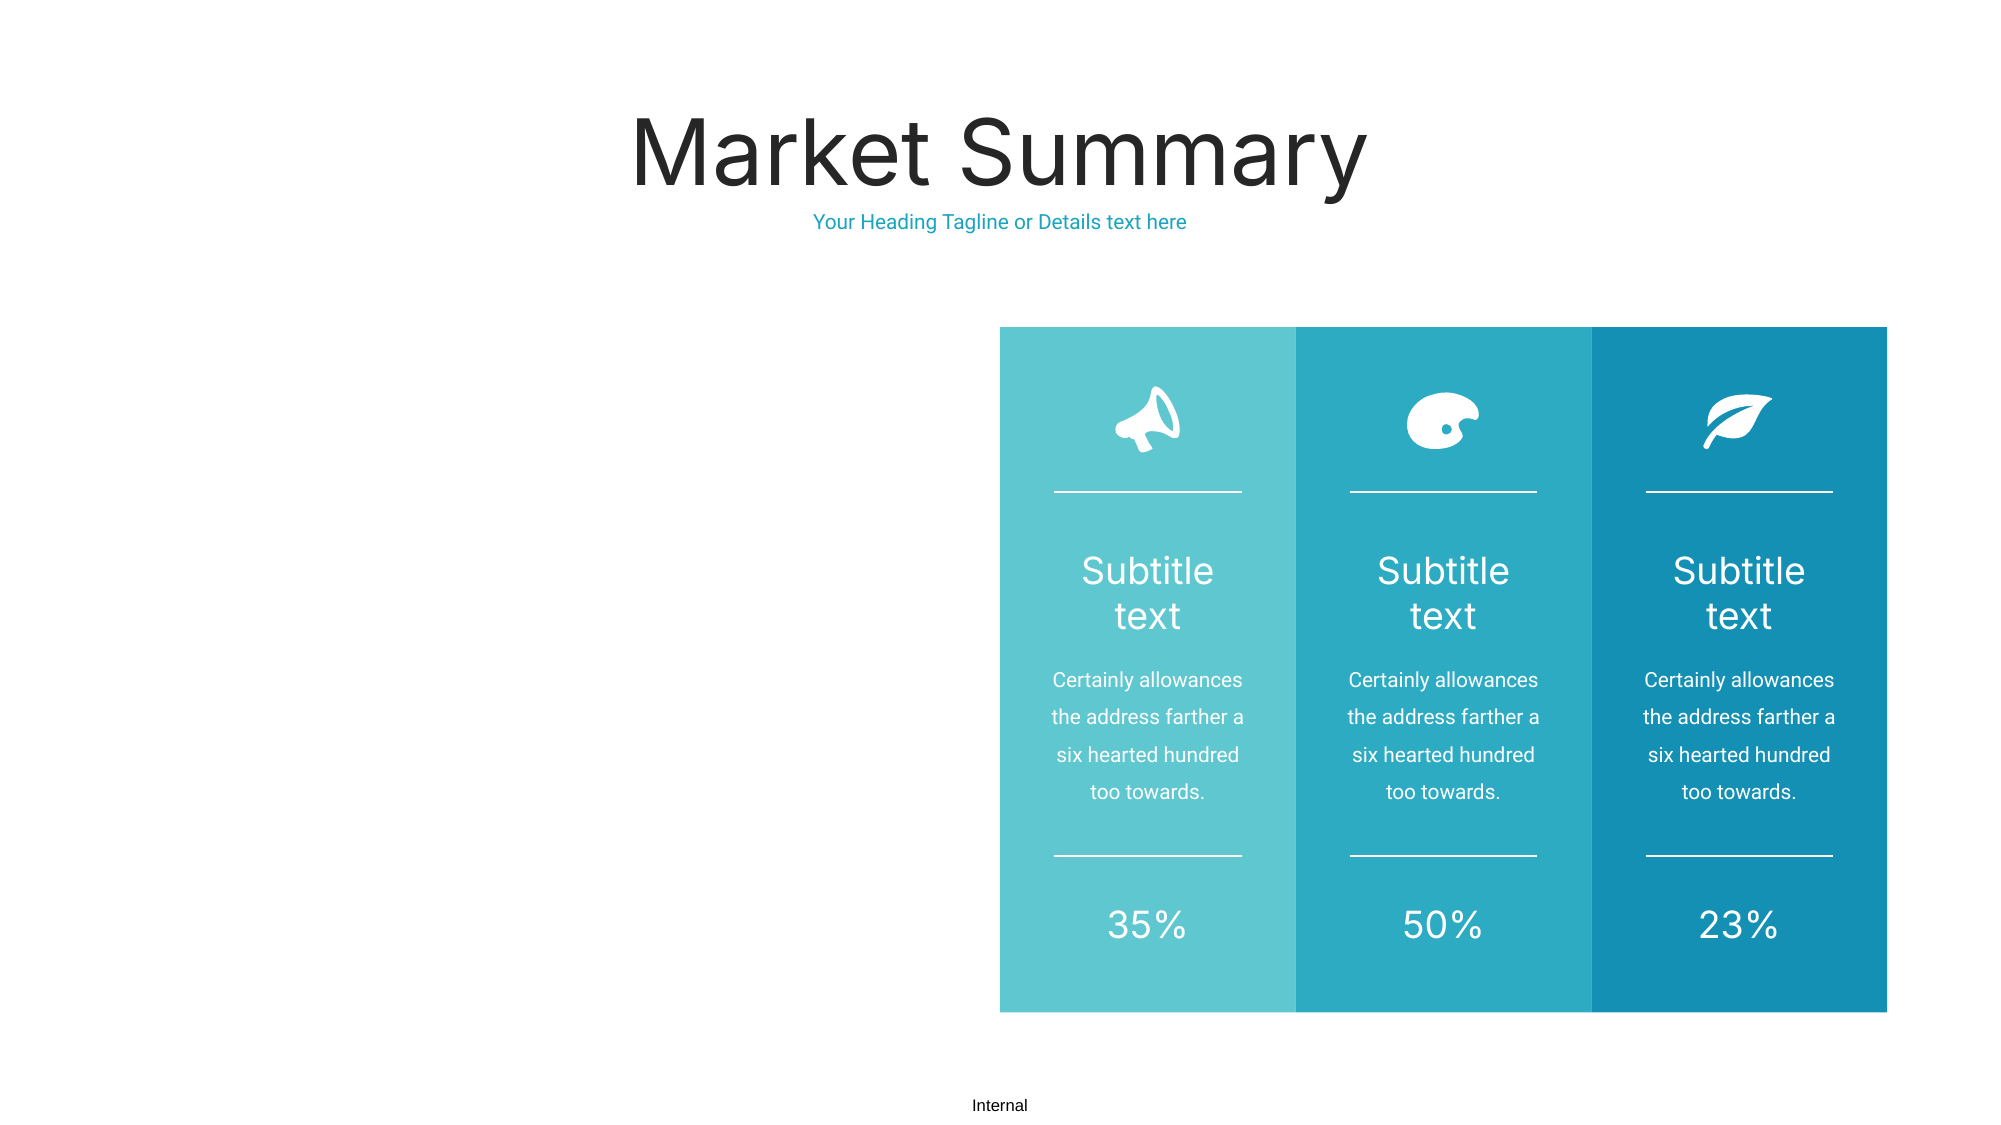

Market Summary
Your Heading Tagline or Details text here

Subtitle
text
Subtitle
text
Subtitle
text
Certainly allowances the address farther a six hearted hundred too towards.
Certainly allowances the address farther a six hearted hundred too towards.
Certainly allowances the address farther a six hearted hundred too towards.
35%
50%
23%